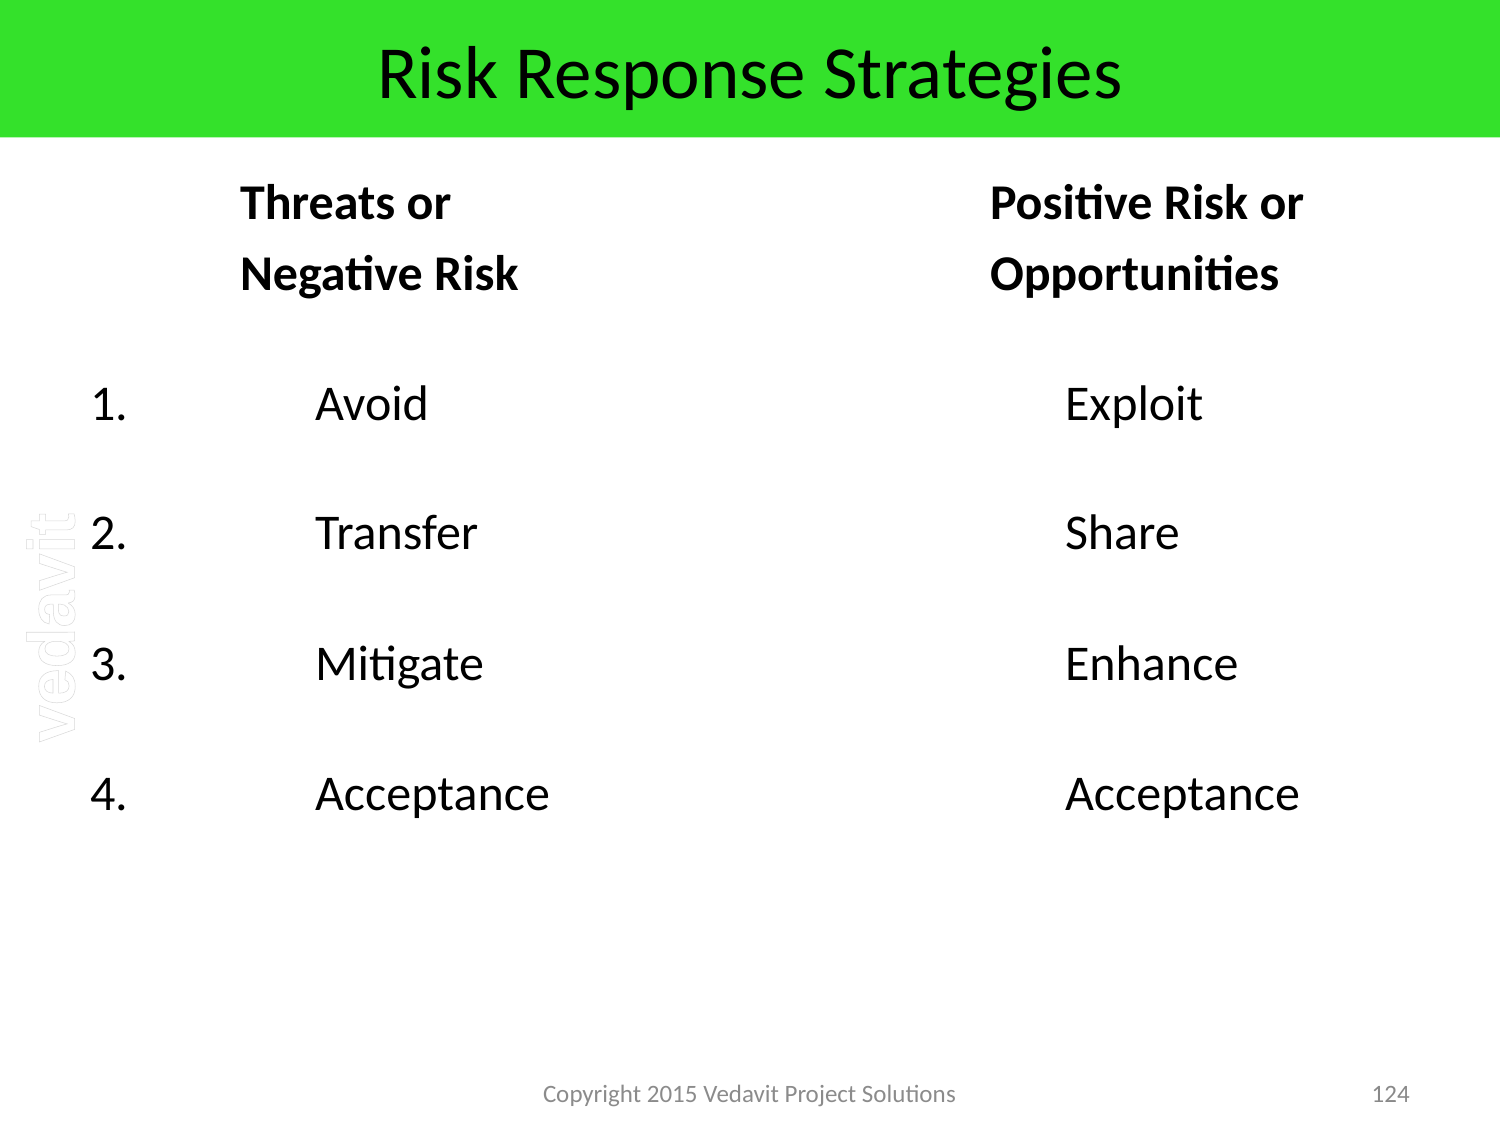

# Risk Response Strategies
Risk Responses: Threats & Opportunities
	Threats or 				Positive Risk or
	Negative Risk				Opportunities
	Avoid					Exploit
	Transfer				Share
	Mitigate 				Enhance
	Acceptance				Acceptance

Copyright 2015 Vedavit Project Solutions
124